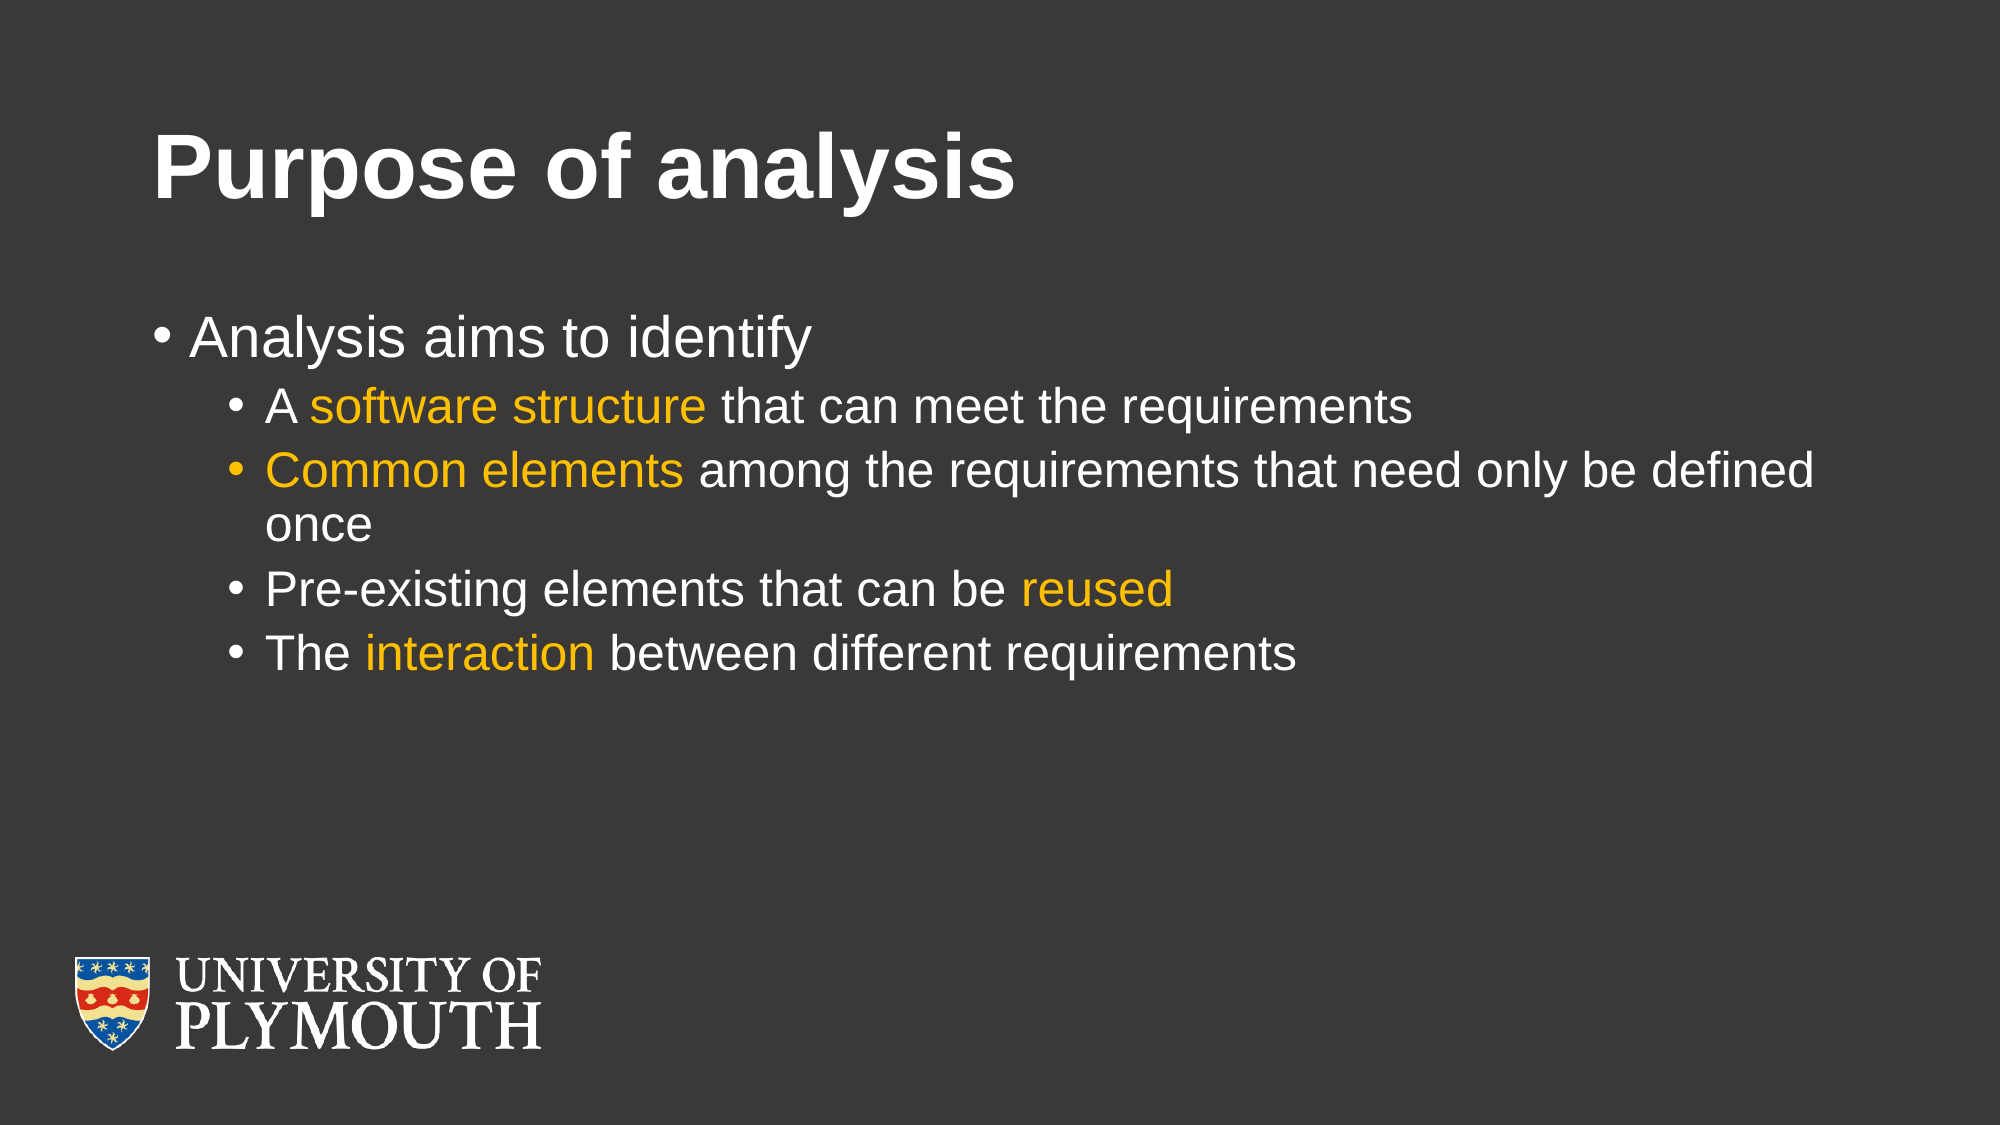

# Purpose of analysis
Analysis aims to identify
A software structure that can meet the requirements
Common elements among the requirements that need only be defined once
Pre-existing elements that can be reused
The interaction between different requirements